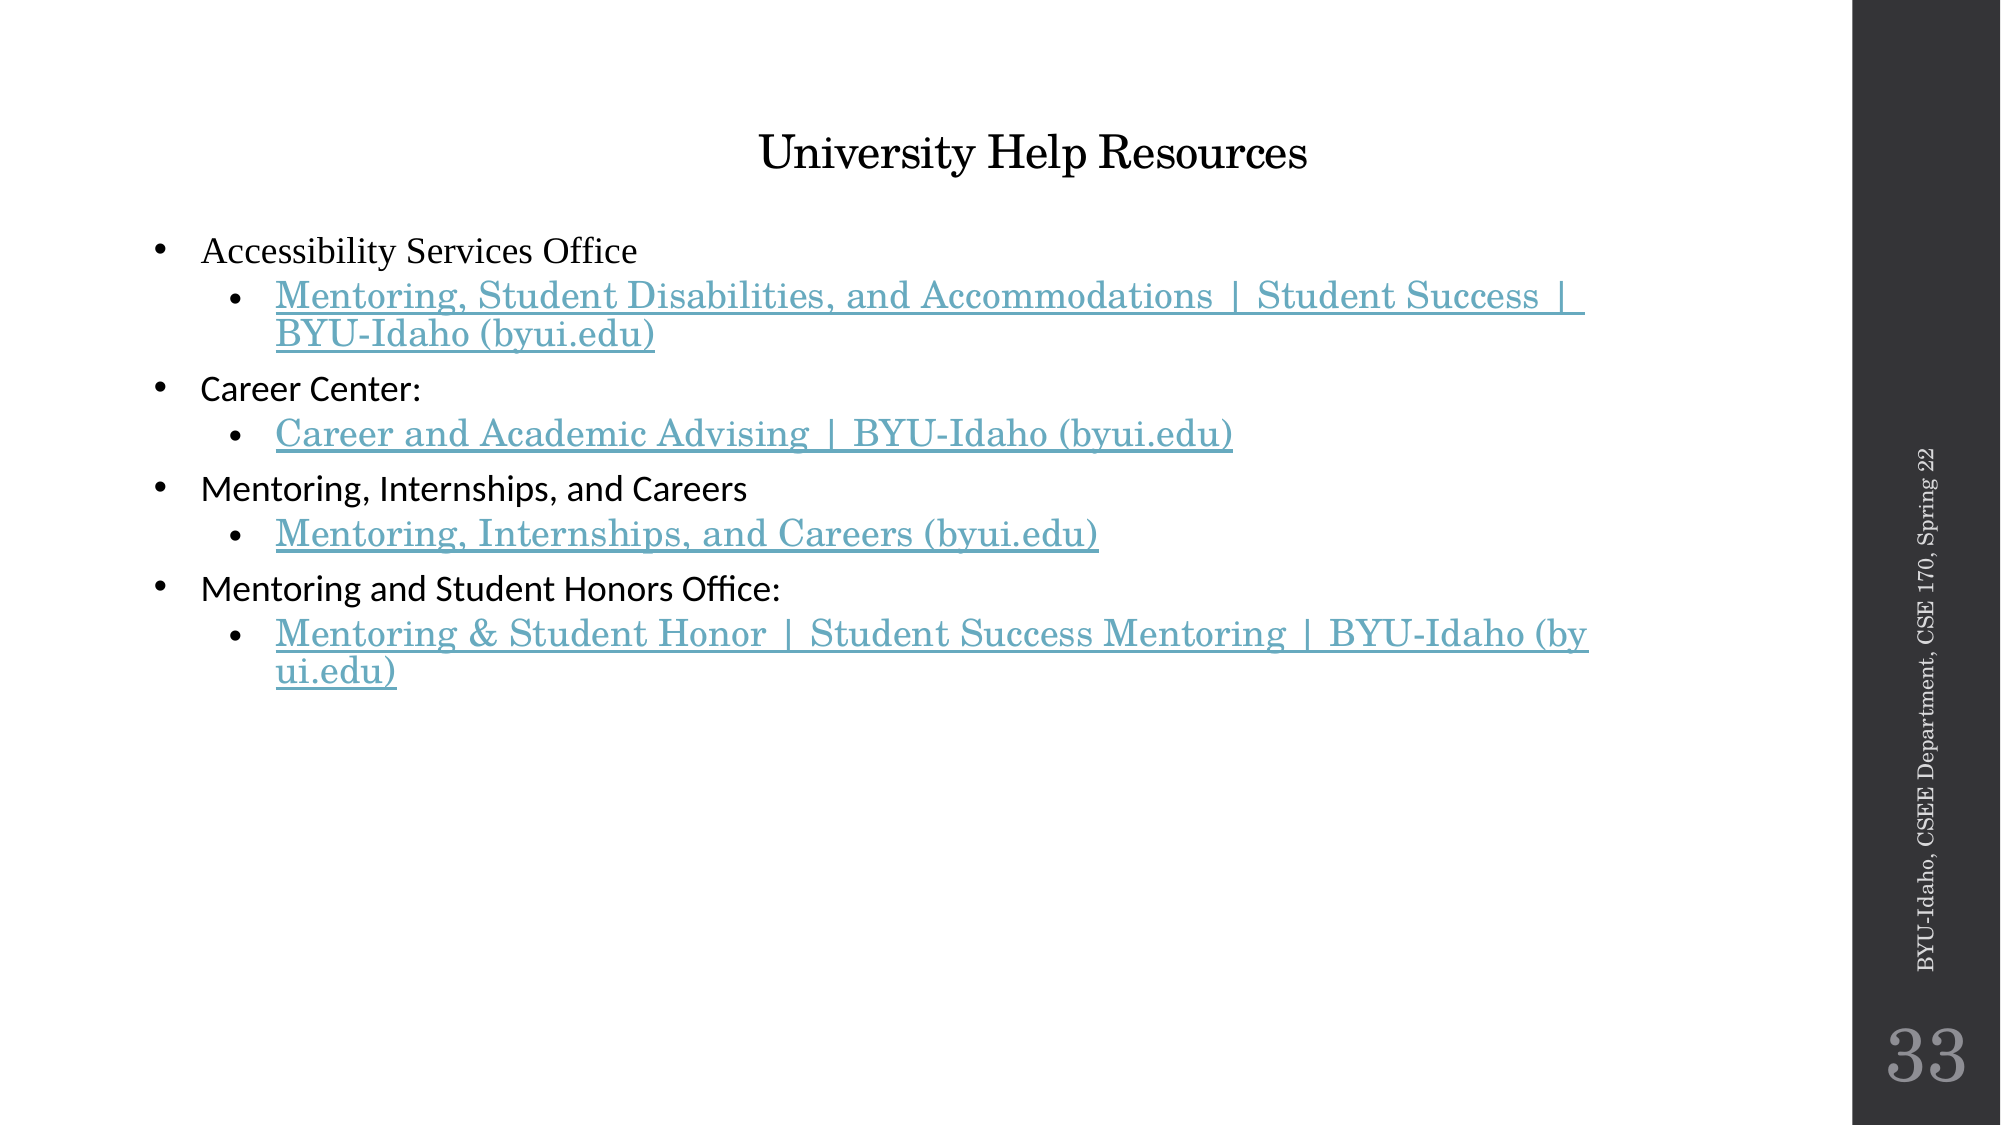

# University Help Resources
Accessibility Services Office
Mentoring, Student Disabilities, and Accommodations | Student Success | BYU-Idaho (byui.edu)
Career Center:
Career and Academic Advising | BYU-Idaho (byui.edu)
Mentoring, Internships, and Careers
Mentoring, Internships, and Careers (byui.edu)
Mentoring and Student Honors Office:
Mentoring & Student Honor | Student Success Mentoring | BYU-Idaho (byui.edu)

BYU-Idaho, CSEE Department, CSE 170, Spring 22
33